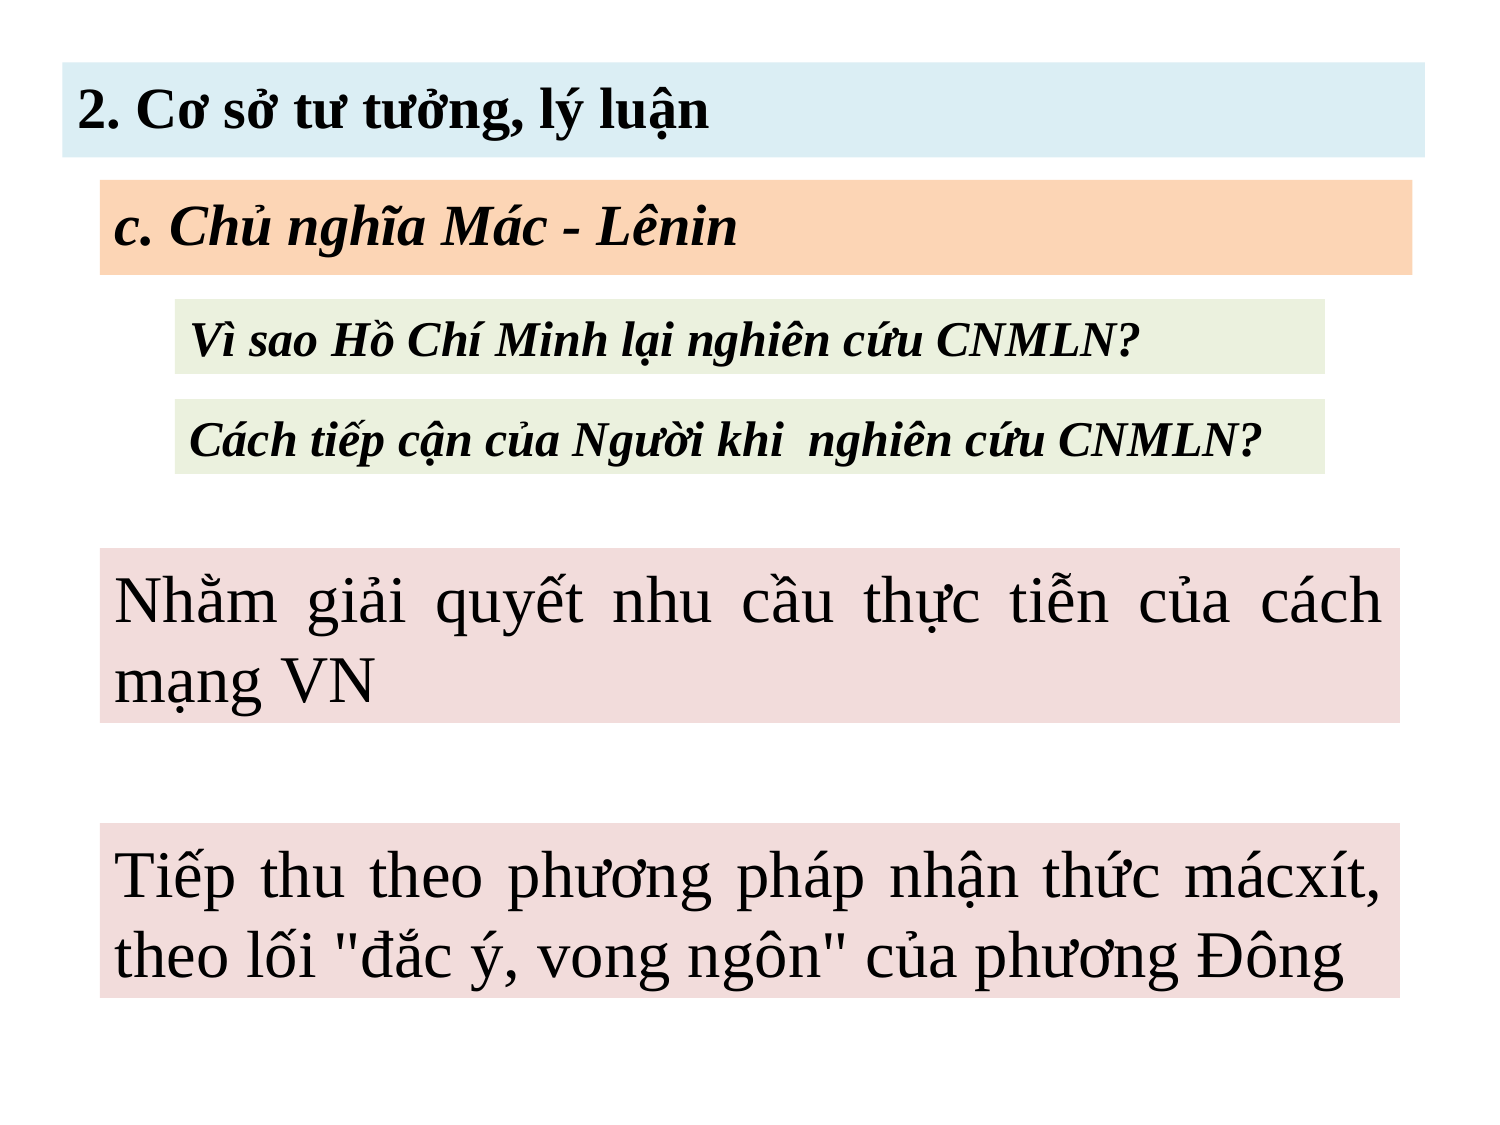

2. Cơ sở tư tưởng, lý luận
c. Chủ nghĩa Mác - Lênin
Vì sao Hồ Chí Minh lại nghiên cứu CNMLN?
Cách tiếp cận của Người khi  nghiên cứu CNMLN?
Nhằm giải quyết nhu cầu thực tiễn của cách mạng VN
Tiếp thu theo phương pháp nhận thức mácxít, theo lối "đắc ý, vong ngôn" của phương Đông